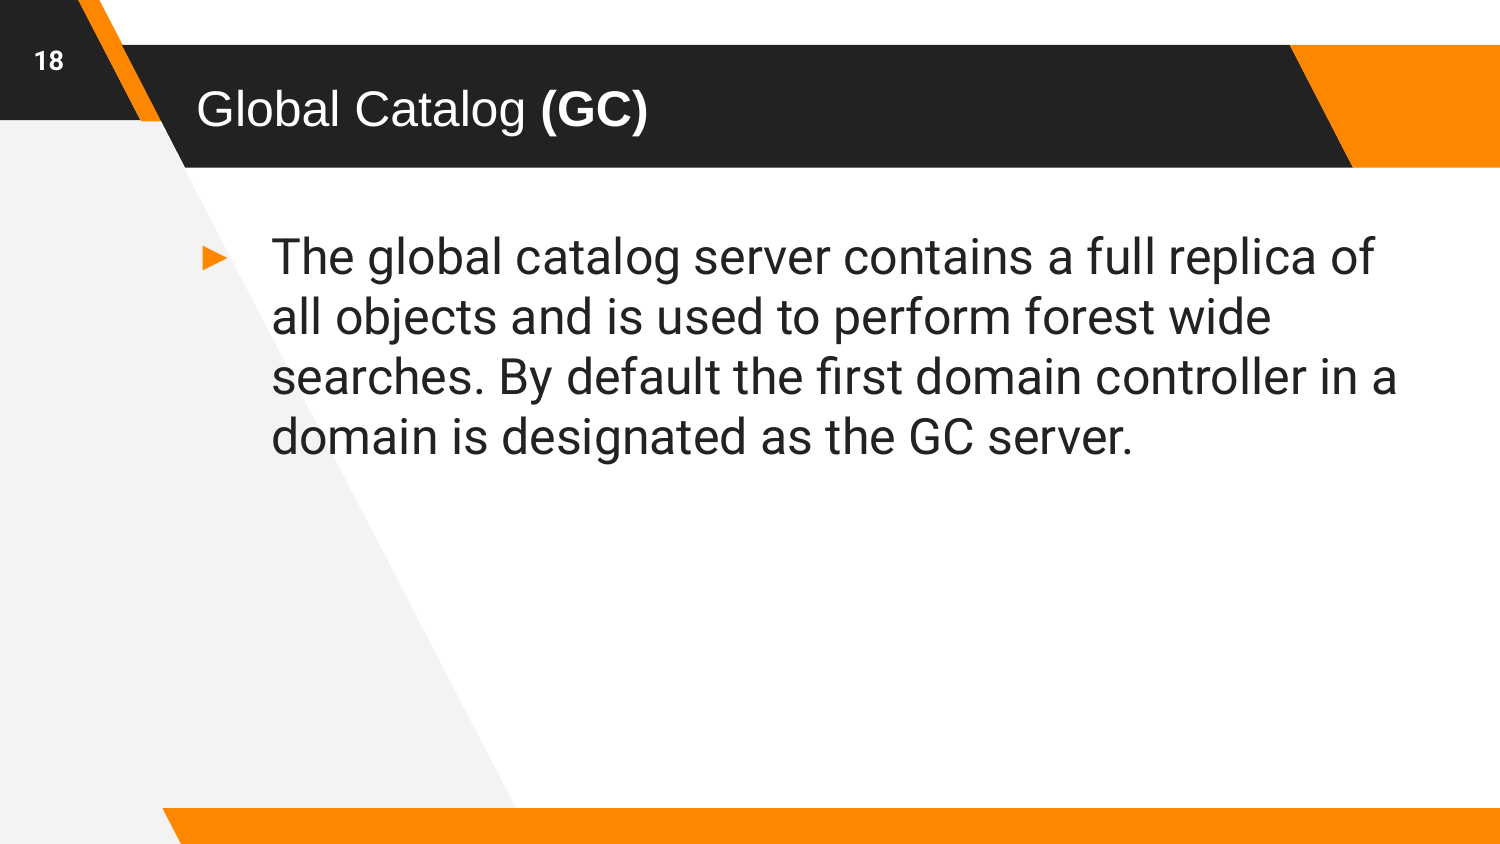

18
# Global Catalog (GC)
The global catalog server contains a full replica of all objects and is used to perform forest wide searches. By default the first domain controller in a domain is designated as the GC server.